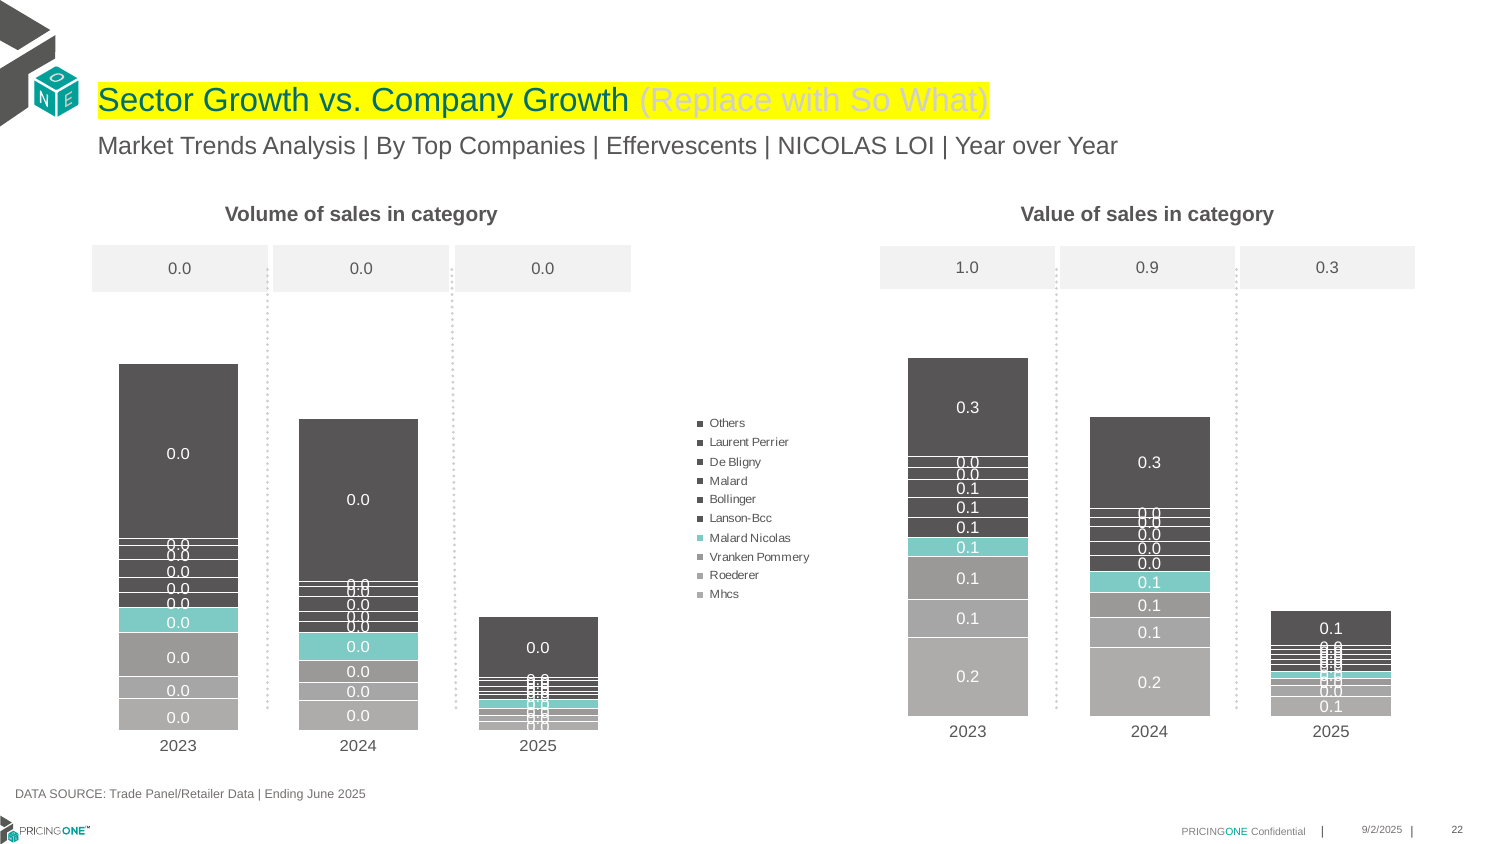

# Sector Growth vs. Company Growth (Replace with So What)
Market Trends Analysis | By Top Companies | Effervescents | NICOLAS LOI | Year over Year
| Value of sales in category |  |  |
| --- | --- | --- |
| 1.0 | 0.9 | 0.3 |
| Volume of sales in category |  |  |
| --- | --- | --- |
| 0.0 | 0.0 | 0.0 |

### Chart

| Category | Mhcs | Roederer | Vranken Pommery | Malard Nicolas | Lanson-Bcc | Bollinger | Malard | De Bligny | Laurent Perrier | Others |
|---|---|---|---|---|---|---|---|---|---|---|
| 2023 | 0.226409 | 0.107564 | 0.122402 | 0.054698 | 0.058881 | 0.057069 | 0.050104 | 0.034161 | 0.032931 | 0.284362 |
| 2024 | 0.195657 | 0.088175 | 0.069728 | 0.0613 | 0.046108 | 0.038241 | 0.042775 | 0.027536 | 0.02491 | 0.263169 |
| 2025 | 0.056589 | 0.030242 | 0.021176 | 0.020963 | 0.01895 | 0.013194 | 0.014331 | 0.015029 | 0.01209 | 0.099097 |

### Chart

| Category | Mhcs | Roederer | Vranken Pommery | Malard Nicolas | Lanson-Bcc | Bollinger | Malard | De Bligny | Laurent Perrier | Others |
|---|---|---|---|---|---|---|---|---|---|---|
| 2023 | 0.002212 | 0.001537 | 0.003075 | 0.001684 | 0.001039 | 0.001026 | 0.001278 | 0.000972 | 0.000492 | 0.012116 |
| 2024 | 0.002107 | 0.001198 | 0.001579 | 0.001903 | 0.000805 | 0.000639 | 0.001028 | 0.000697 | 0.000391 | 0.011269 |
| 2025 | 0.000636 | 0.00039 | 0.000483 | 0.000663 | 0.000337 | 0.000213 | 0.000349 | 0.000378 | 0.000202 | 0.004233 |
DATA SOURCE: Trade Panel/Retailer Data | Ending June 2025

9/2/2025
22